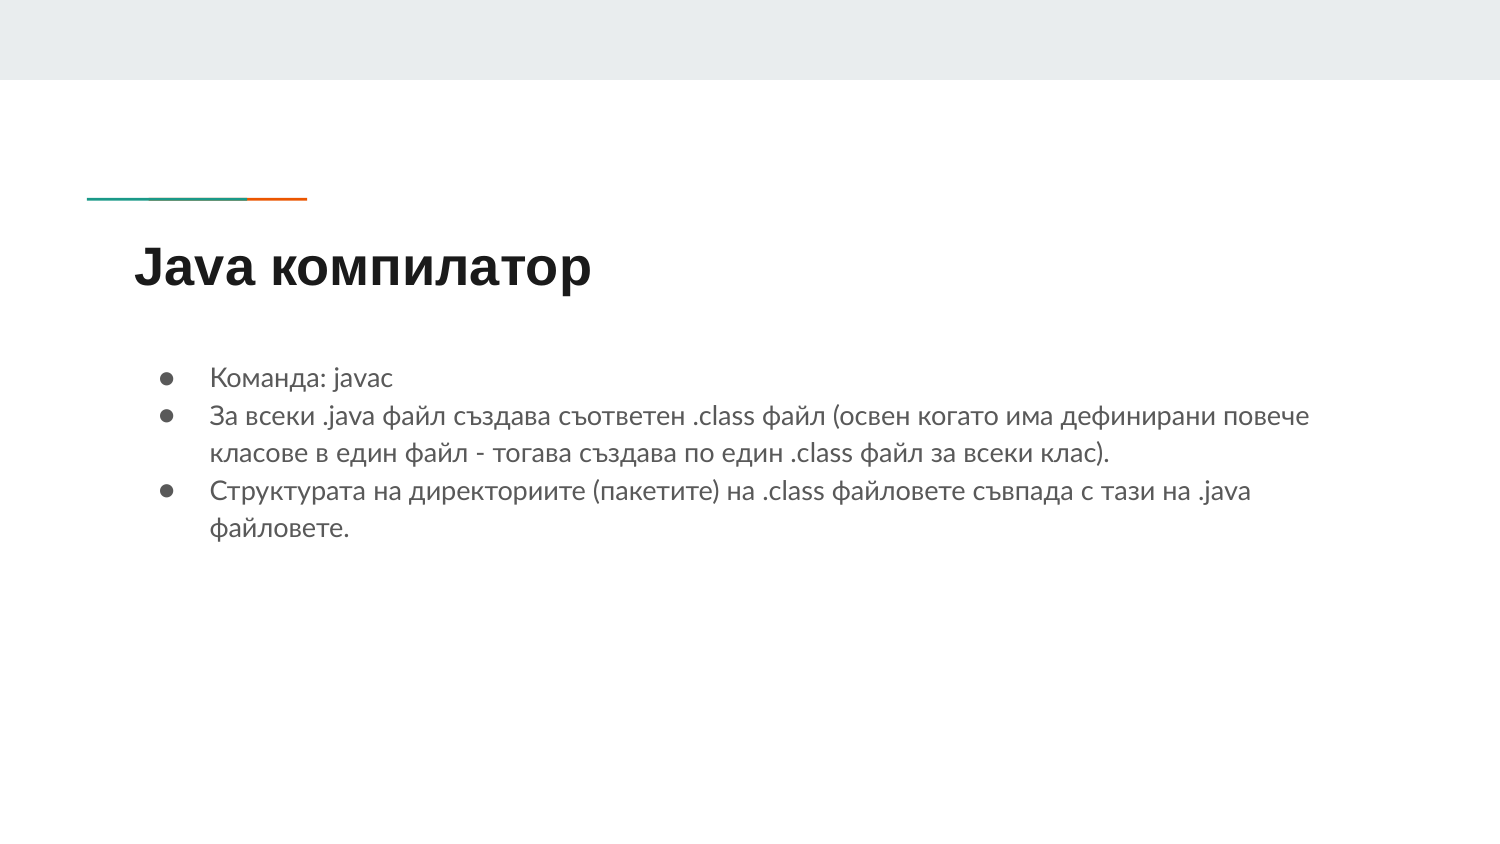

# Java компилатор
Команда: javac
За всеки .java файл създава съответен .class файл (освен когато има дефинирани повече класове в един файл - тогава създава по един .class файл за всеки клас).
Структурата на директориите (пакетите) на .class файловете съвпада с тази на .java файловете.